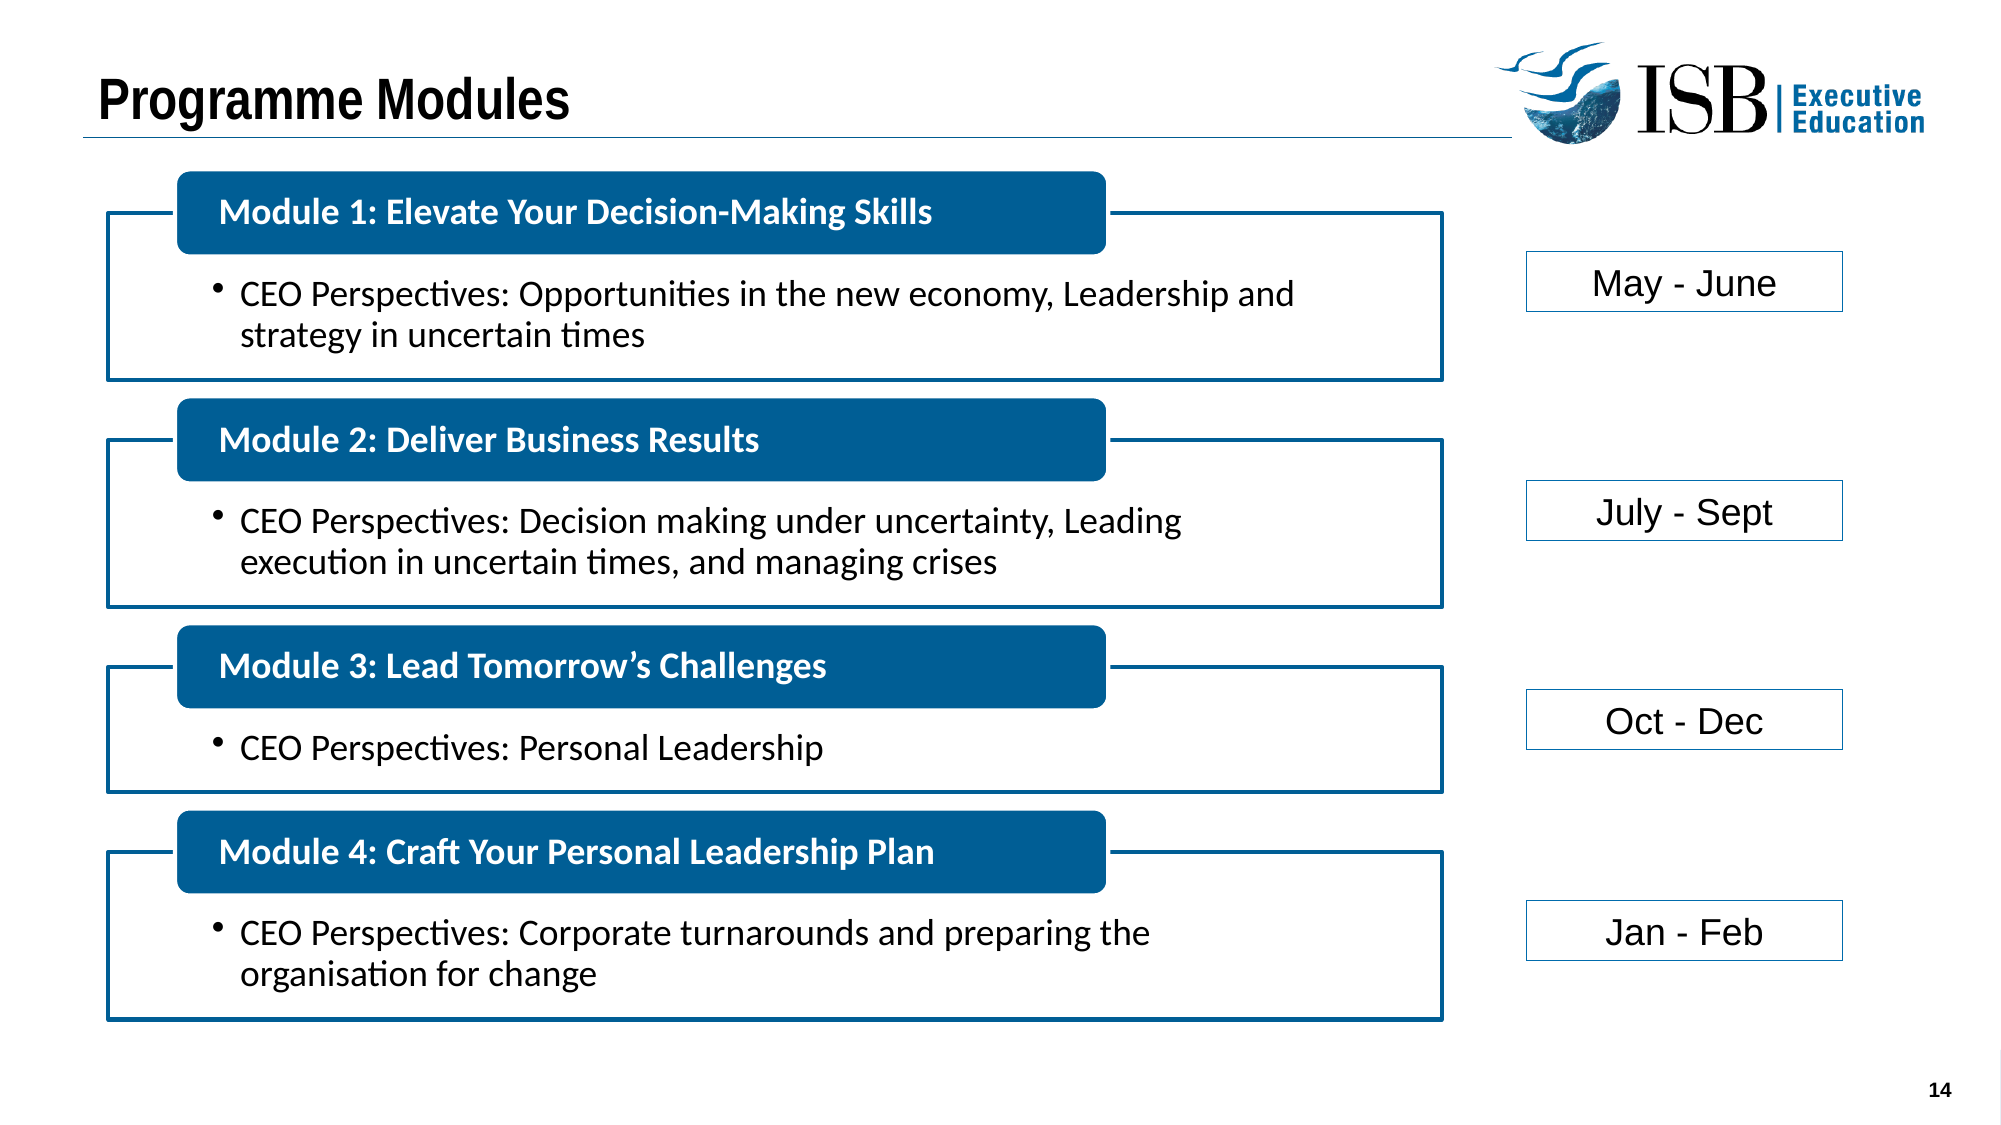

# Programme Modules
CEO Perspectives: Opportunities in the new economy, Leadership and strategy in uncertain times
Module 1: Elevate Your Decision-Making Skills
CEO Perspectives: Decision making under uncertainty, Leading execution in uncertain times, and managing crises
Module 2: Deliver Business Results
CEO Perspectives: Personal Leadership
Module 3: Lead Tomorrow’s Challenges
CEO Perspectives: Corporate turnarounds and preparing the organisation for change
Module 4: Craft Your Personal Leadership Plan
May - June
July - Sept
Oct - Dec
Jan - Feb
14